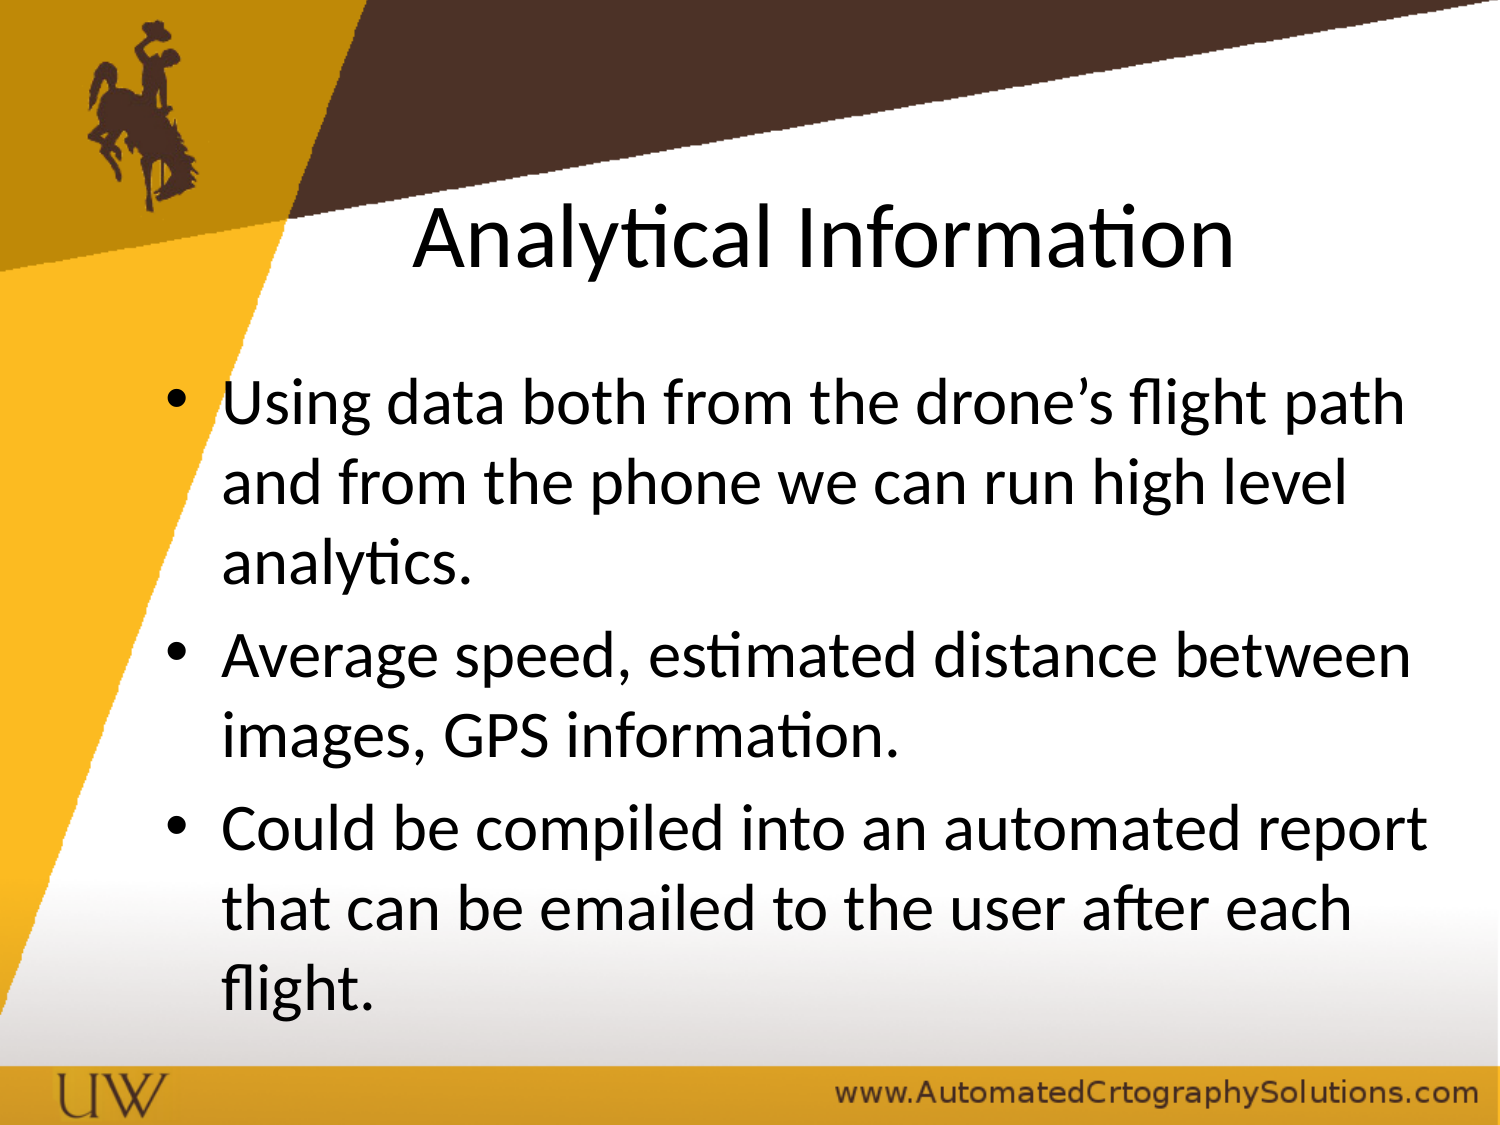

# Analytical Information
Using data both from the drone’s flight path and from the phone we can run high level analytics.
Average speed, estimated distance between images, GPS information.
Could be compiled into an automated report that can be emailed to the user after each flight.